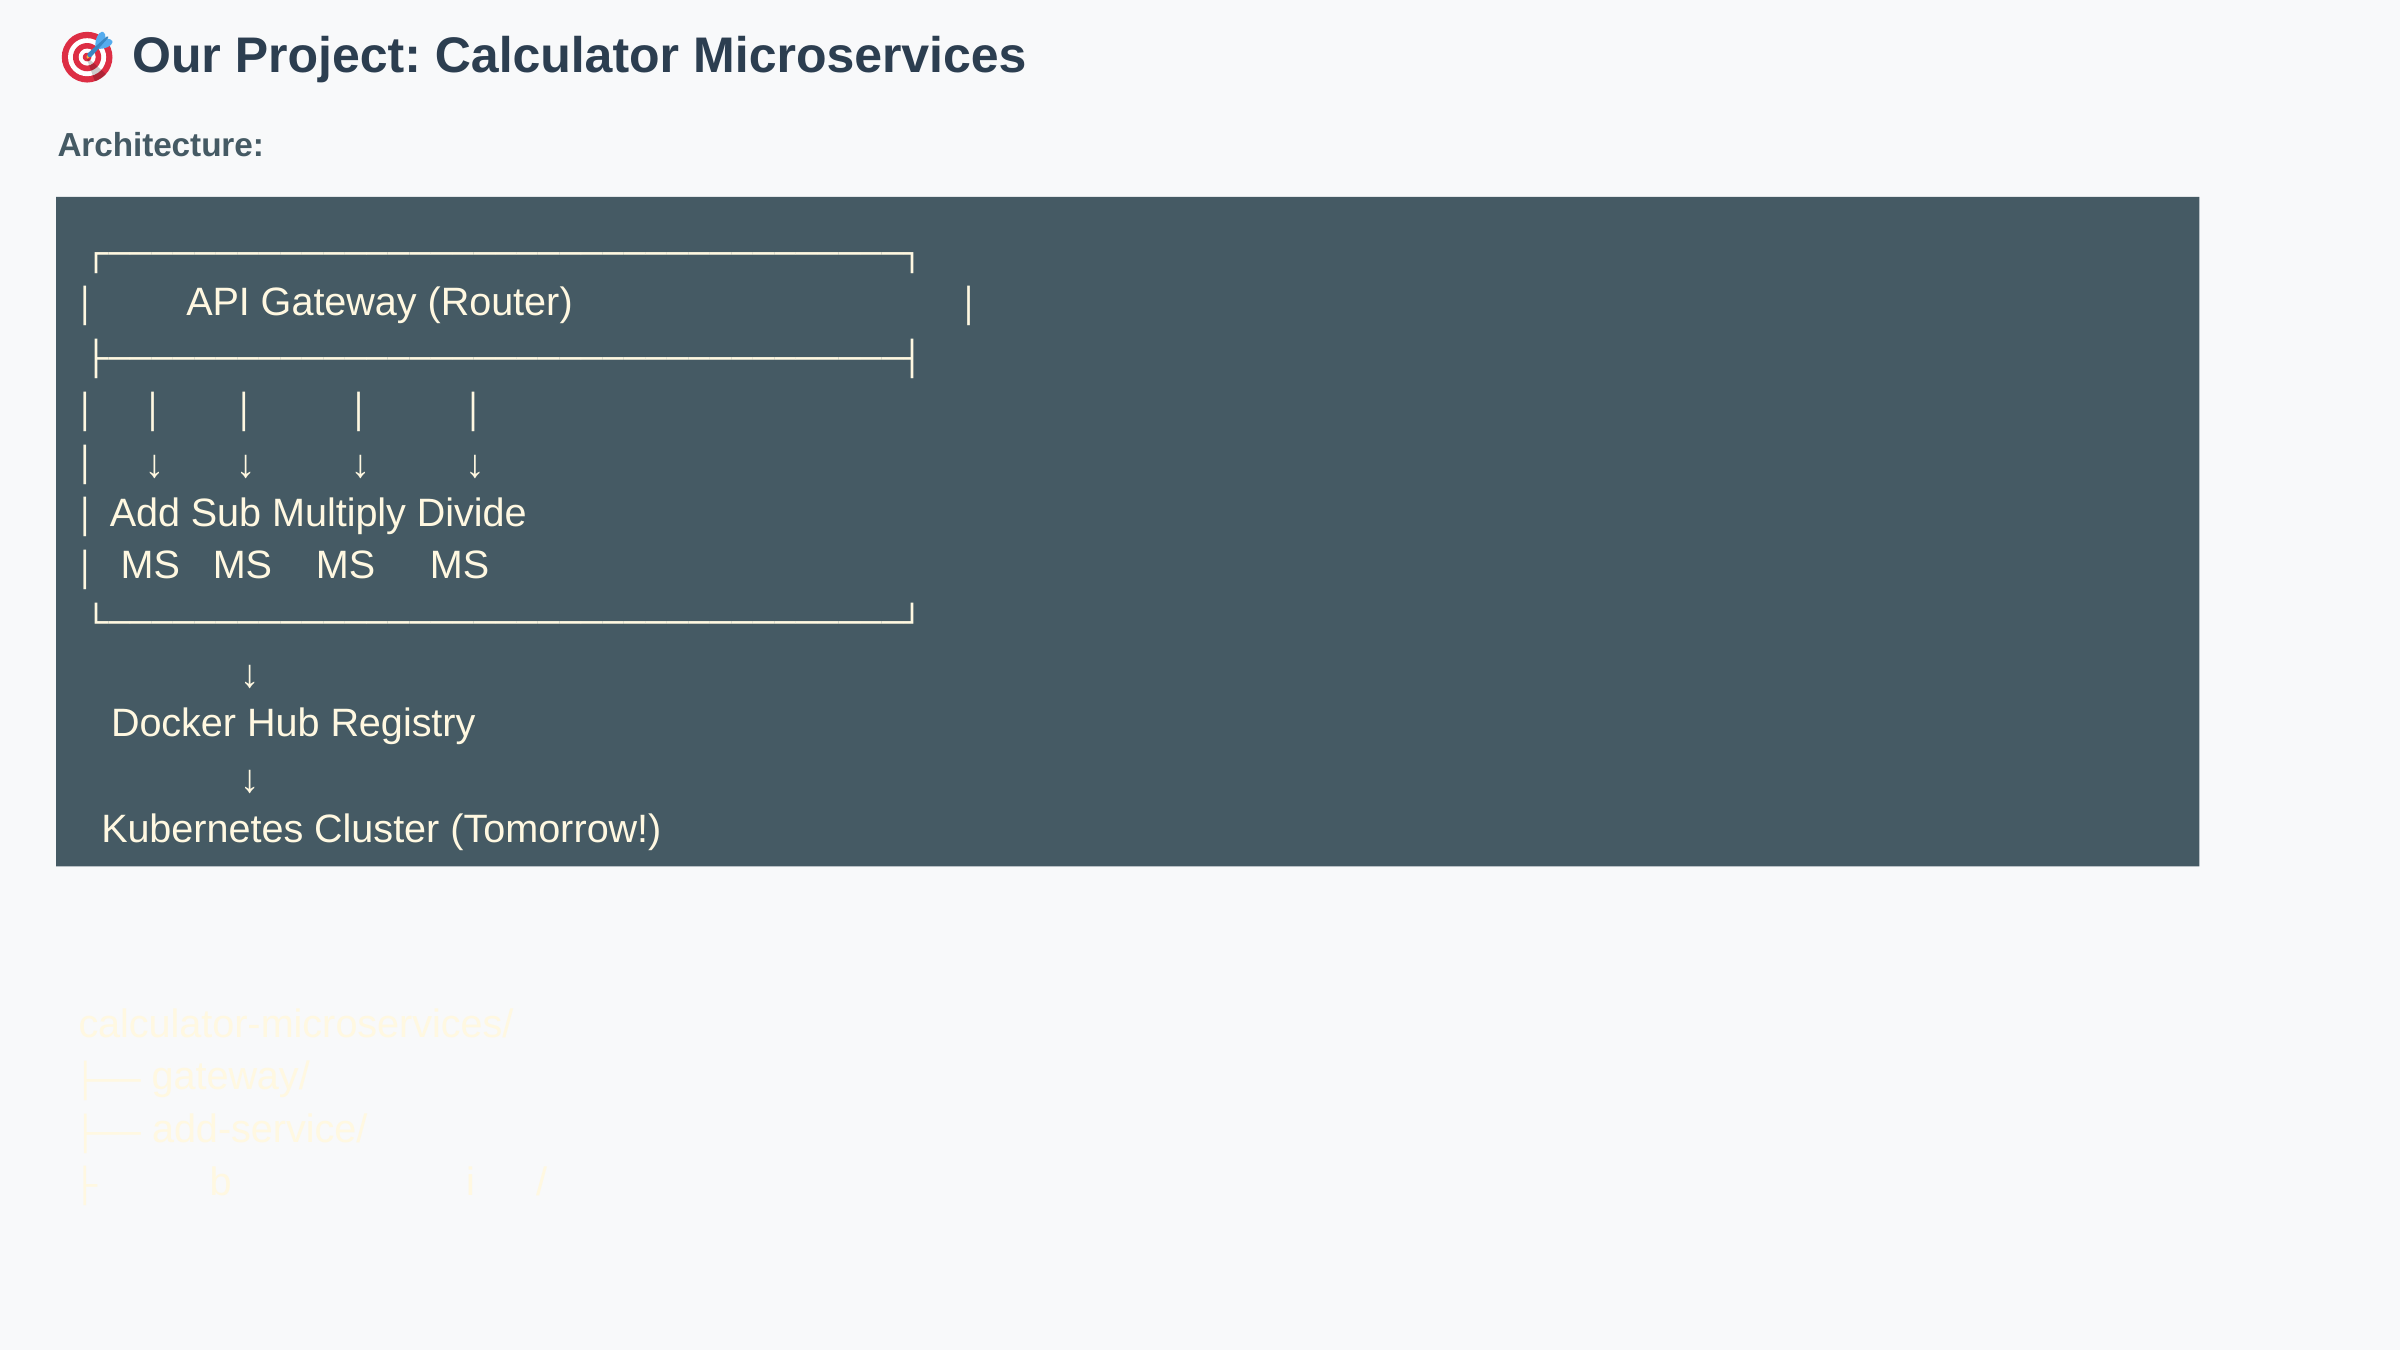

Our Project: Calculator Microservices

Architecture:

┌─────────────────────────────────────┐
        API Gateway (Router)
│
│
├─────────────────────────────────────┤

│
│
│
│
│

│
↓
↓
↓
↓
 Add Sub Multiply Divide
│
  MS   MS    MS     MS
│
└─────────────────────────────────────┘

↓
   Docker Hub Registry

↓
  Kubernetes Cluster (Tomorrow!)
calculator-microservices/
 gateway/
├──
 add-service/
├──
b
i
/
├